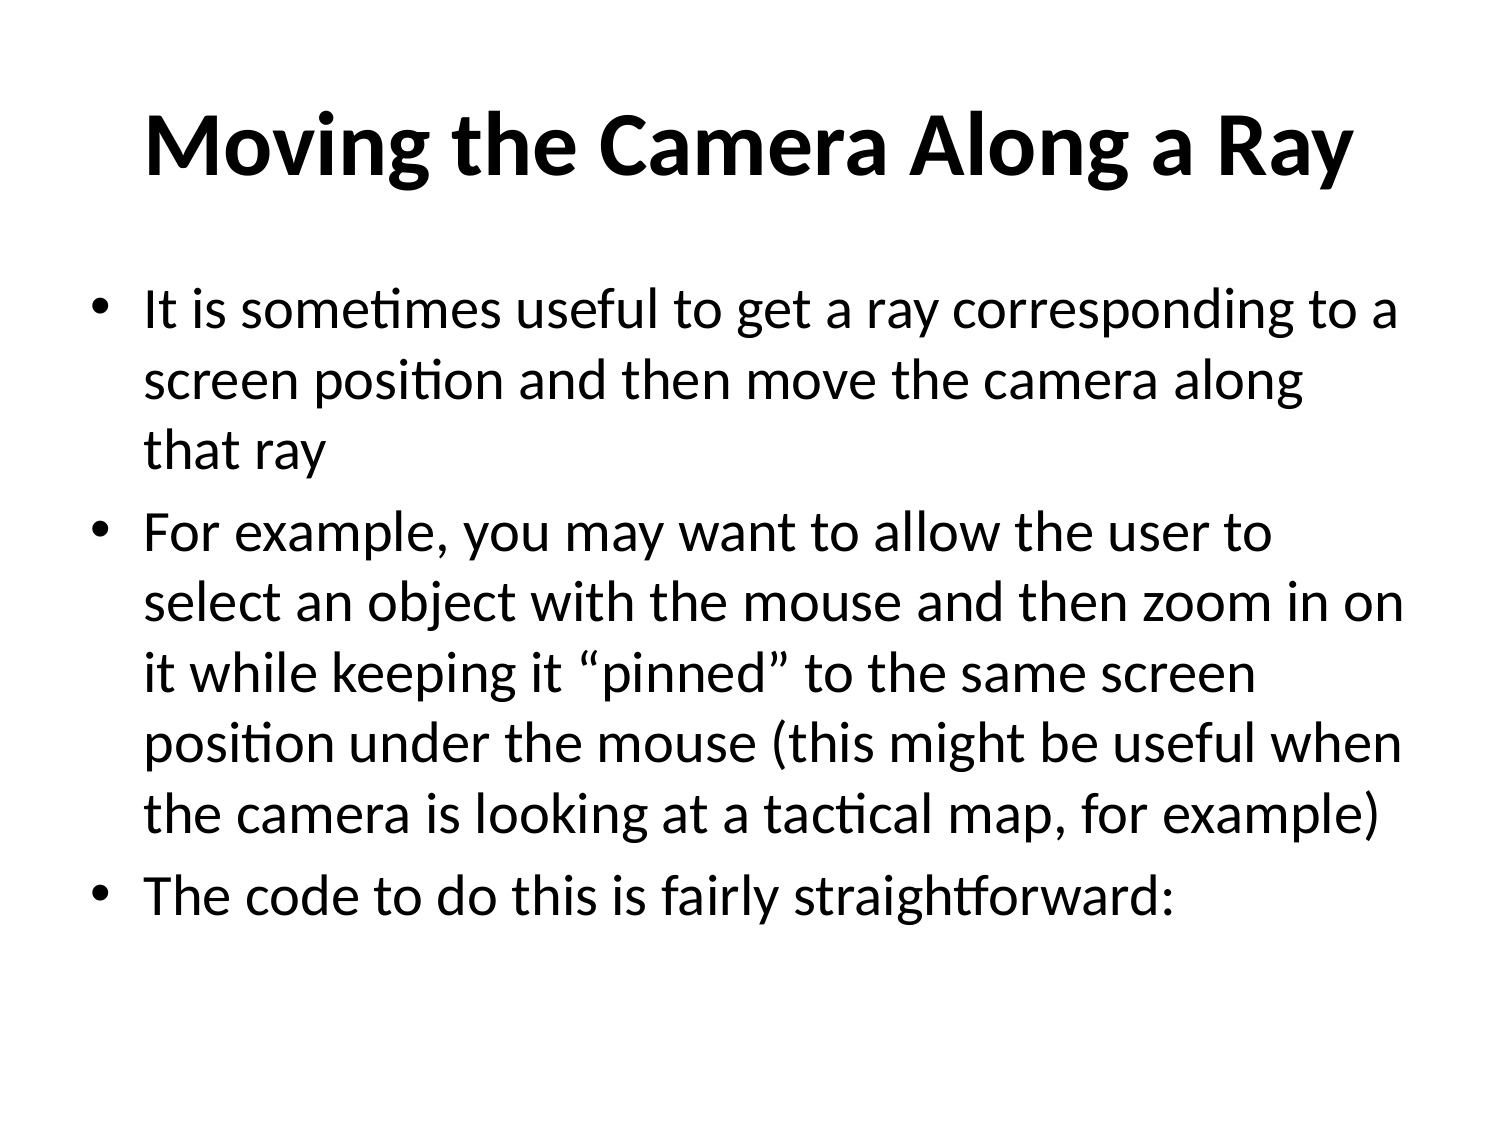

# Moving the Camera Along a Ray
It is sometimes useful to get a ray corresponding to a screen position and then move the camera along that ray
For example, you may want to allow the user to select an object with the mouse and then zoom in on it while keeping it “pinned” to the same screen position under the mouse (this might be useful when the camera is looking at a tactical map, for example)
The code to do this is fairly straightforward: